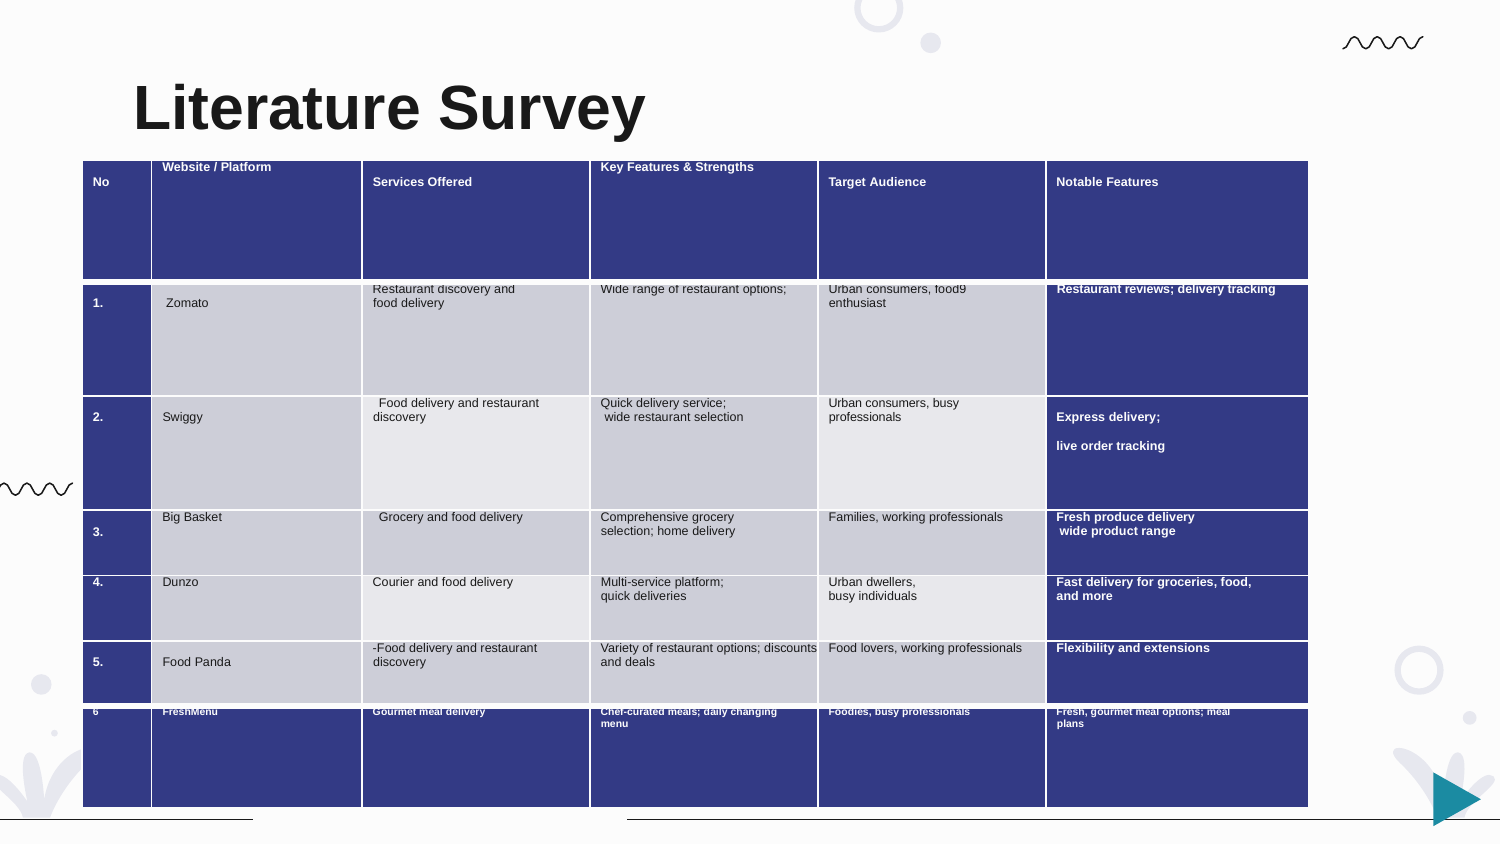

# Literature Survey
| No | Website / Platform | Services Offered | Key Features & Strengths | Target Audience | Notable Features |
| --- | --- | --- | --- | --- | --- |
| 1. | Zomato | Restaurant discovery and food delivery | Wide range of restaurant options; | Urban consumers, food9 enthusiast | Restaurant reviews; delivery tracking |
| 2. | Swiggy | Food delivery and restaurant discovery | Quick delivery service; wide restaurant selection | Urban consumers, busy professionals | Express delivery; live order tracking |
| 3. | Big Basket | Grocery and food delivery | Comprehensive grocery selection; home delivery | Families, working professionals | Fresh produce delivery wide product range |
| 4. | Dunzo | Courier and food delivery | Multi-service platform; quick deliveries | Urban dwellers, busy individuals | Fast delivery for groceries, food, and more |
| 5. | Food Panda | -Food delivery and restaurant discovery | Variety of restaurant options; discounts and deals | Food lovers, working professionals | Flexibility and extensions |
| 6 | FreshMenu | Gourmet meal delivery | Chef-curated meals; daily changing menu | Foodies, busy professionals | Fresh, gourmet meal options; meal plans |